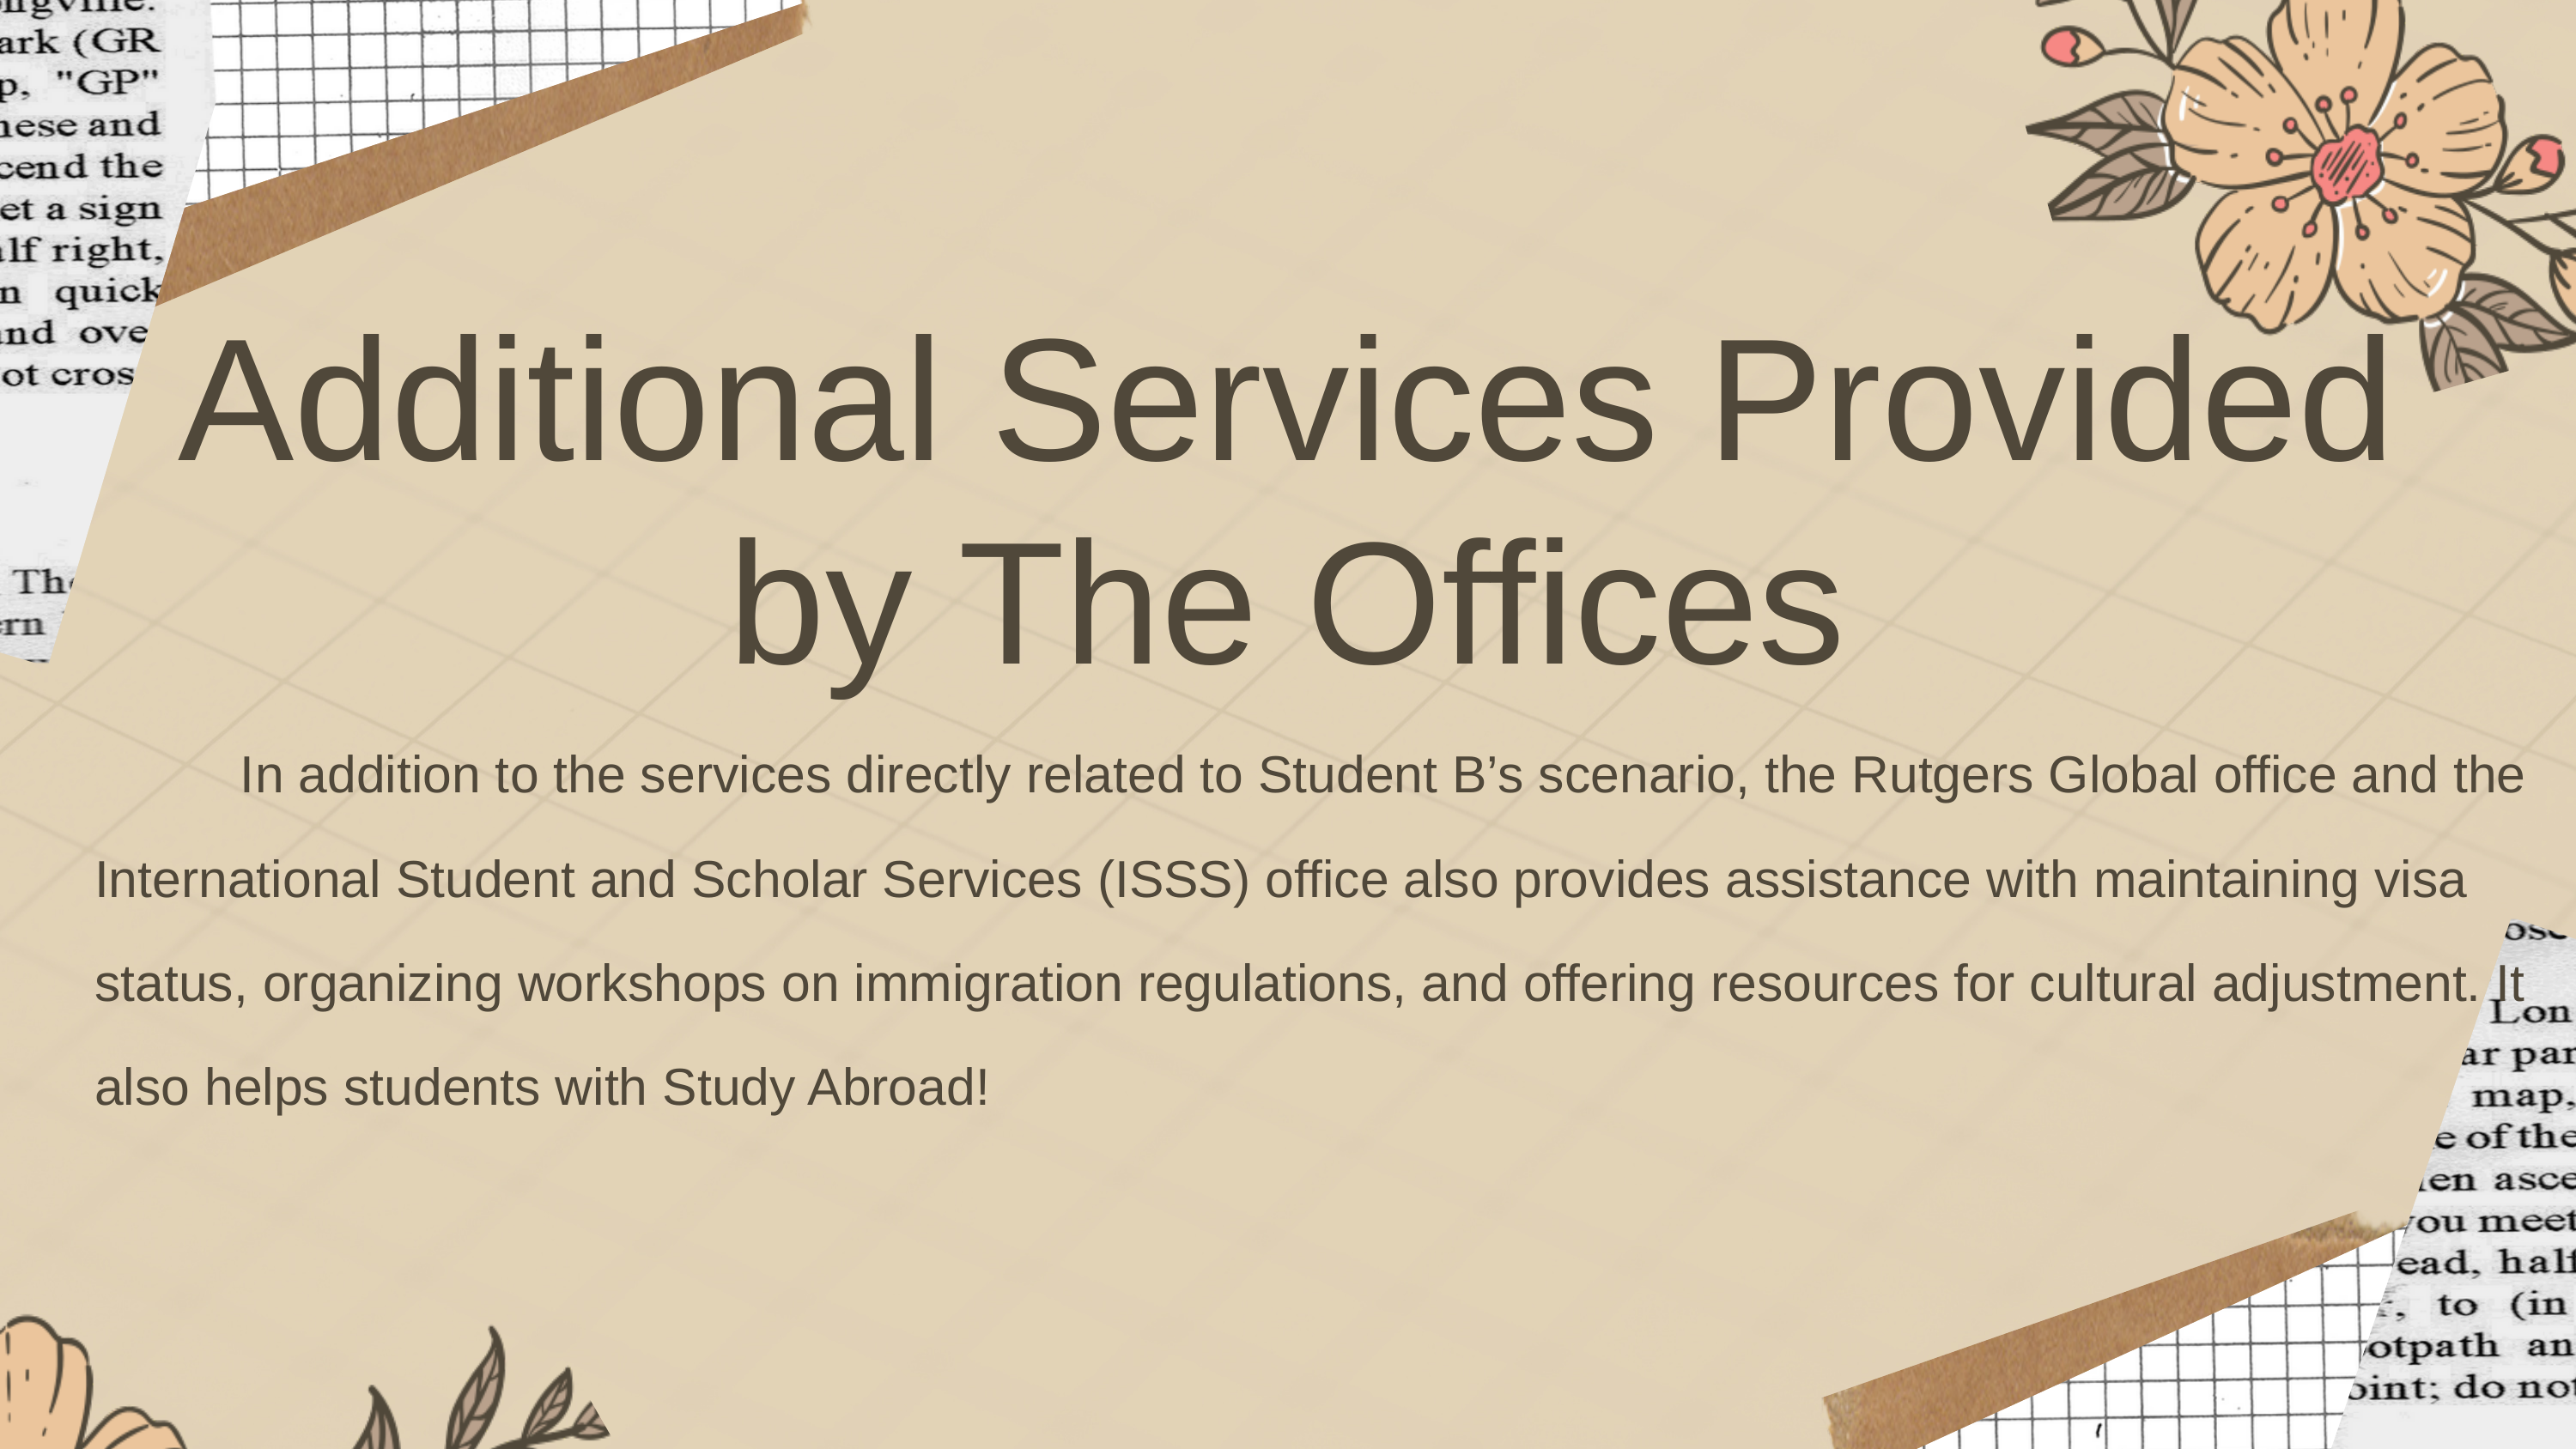

Additional Services Provided by The Offices
          In addition to the services directly related to Student B’s scenario, the Rutgers Global office and the International Student and Scholar Services (ISSS) office also provides assistance with maintaining visa status, organizing workshops on immigration regulations, and offering resources for cultural adjustment. It also helps students with Study Abroad!